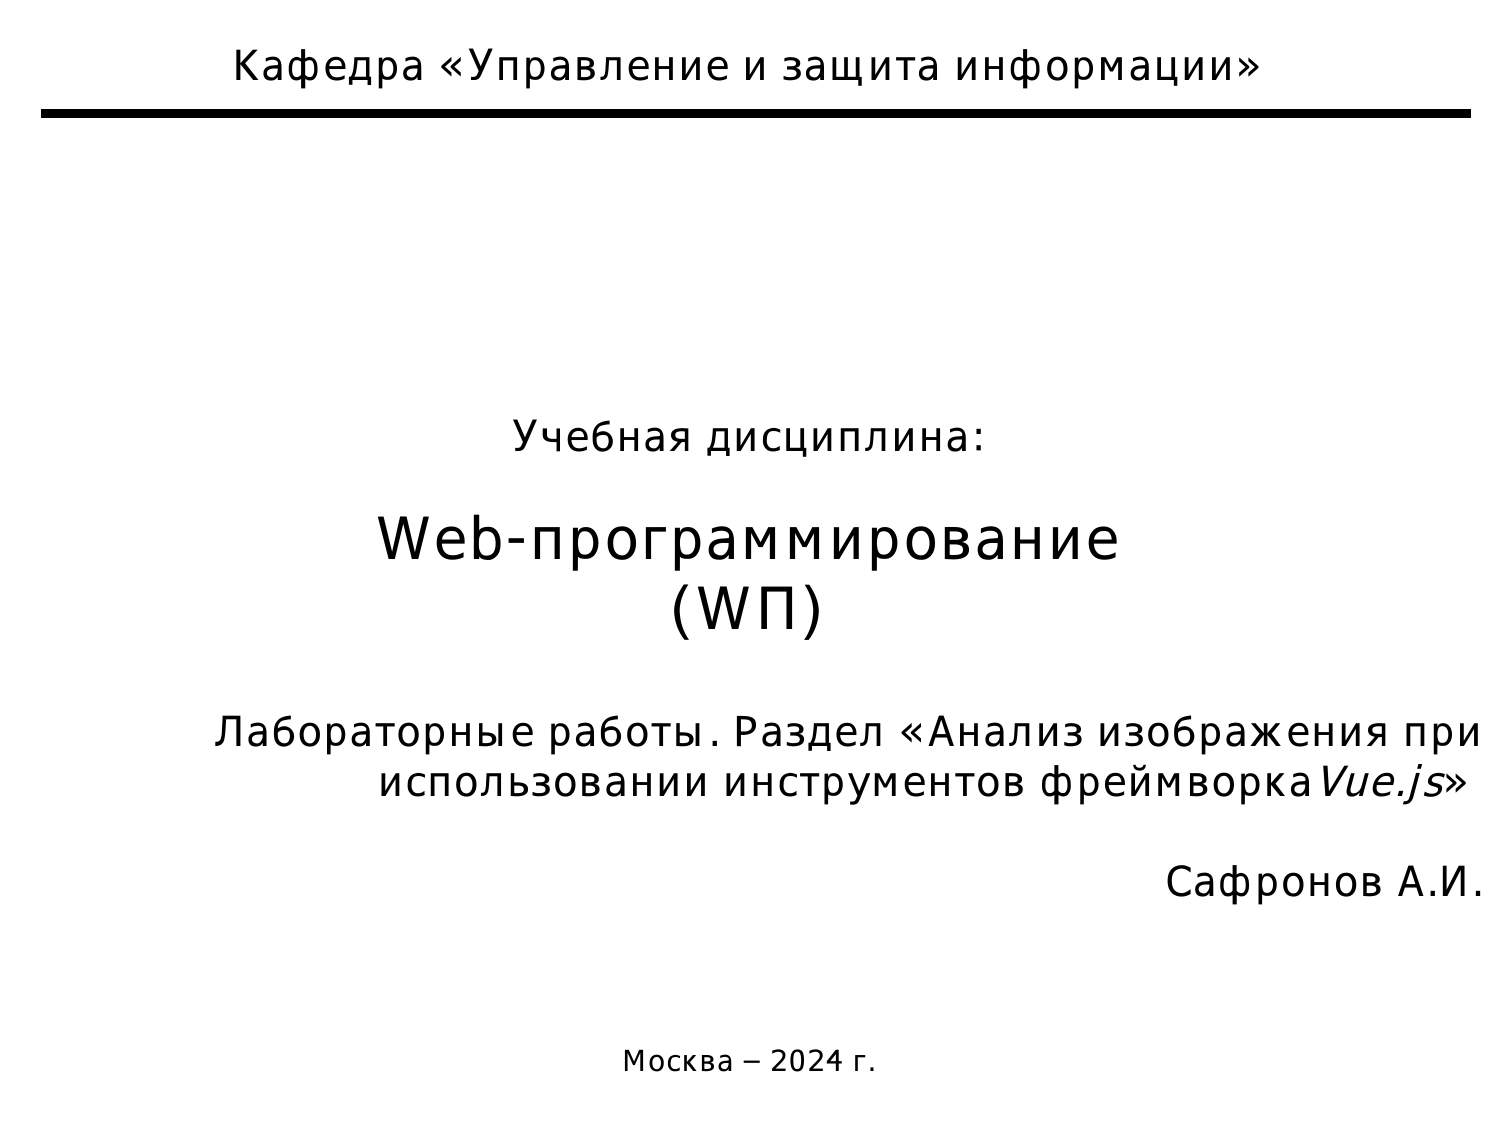

Кафедра «Управление и защита информации»
Учебная дисциплина:
Web-программирование
(WП)
Лабораторные работы. Раздел «Анализ изображения при использовании инструментов фреймворкаVue.js»

Сафронов А.И.
Москва – 2024 г.